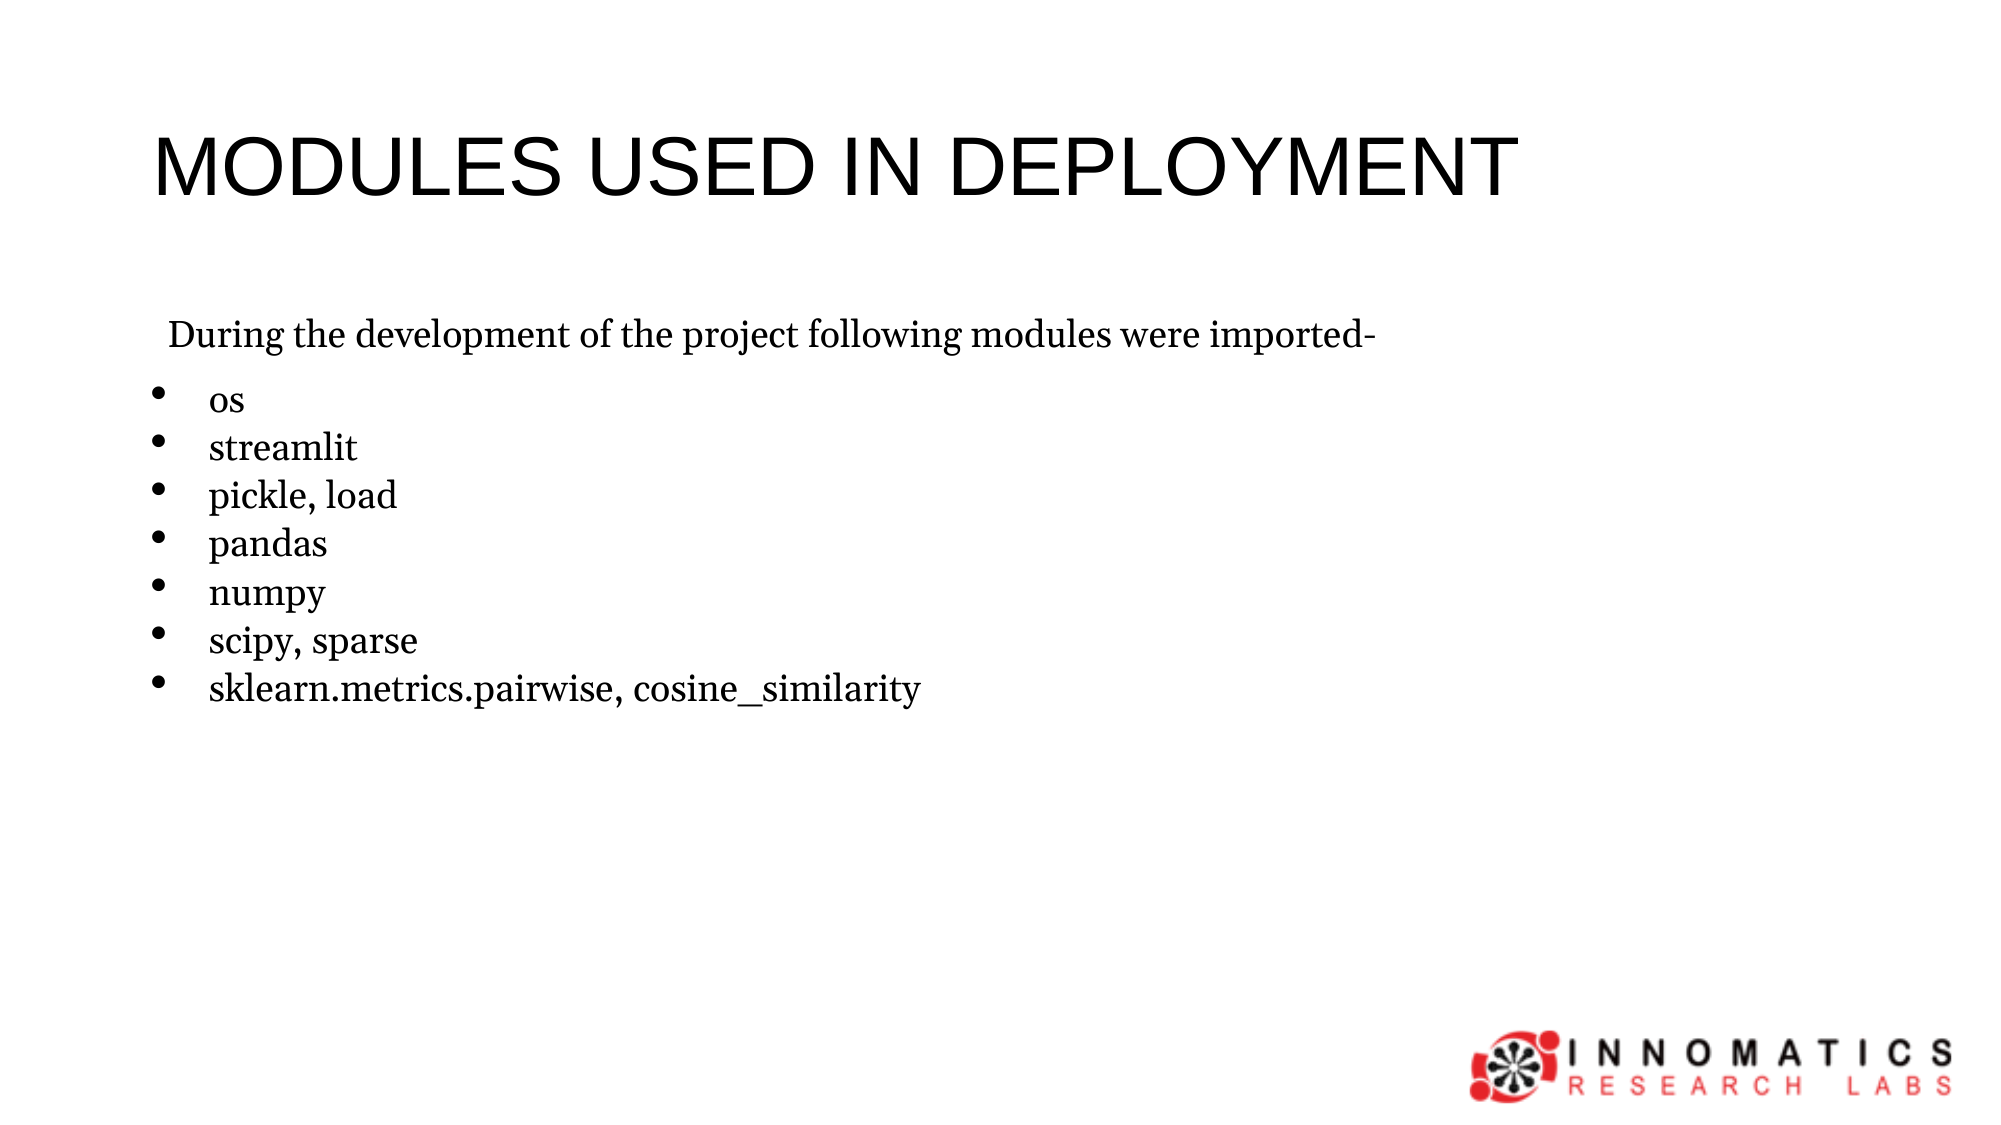

# MODULES USED IN DEPLOYMENT
During the development of the project following modules were imported-
os
streamlit
pickle, load
pandas
numpy
scipy, sparse
sklearn.metrics.pairwise, cosine_similarity